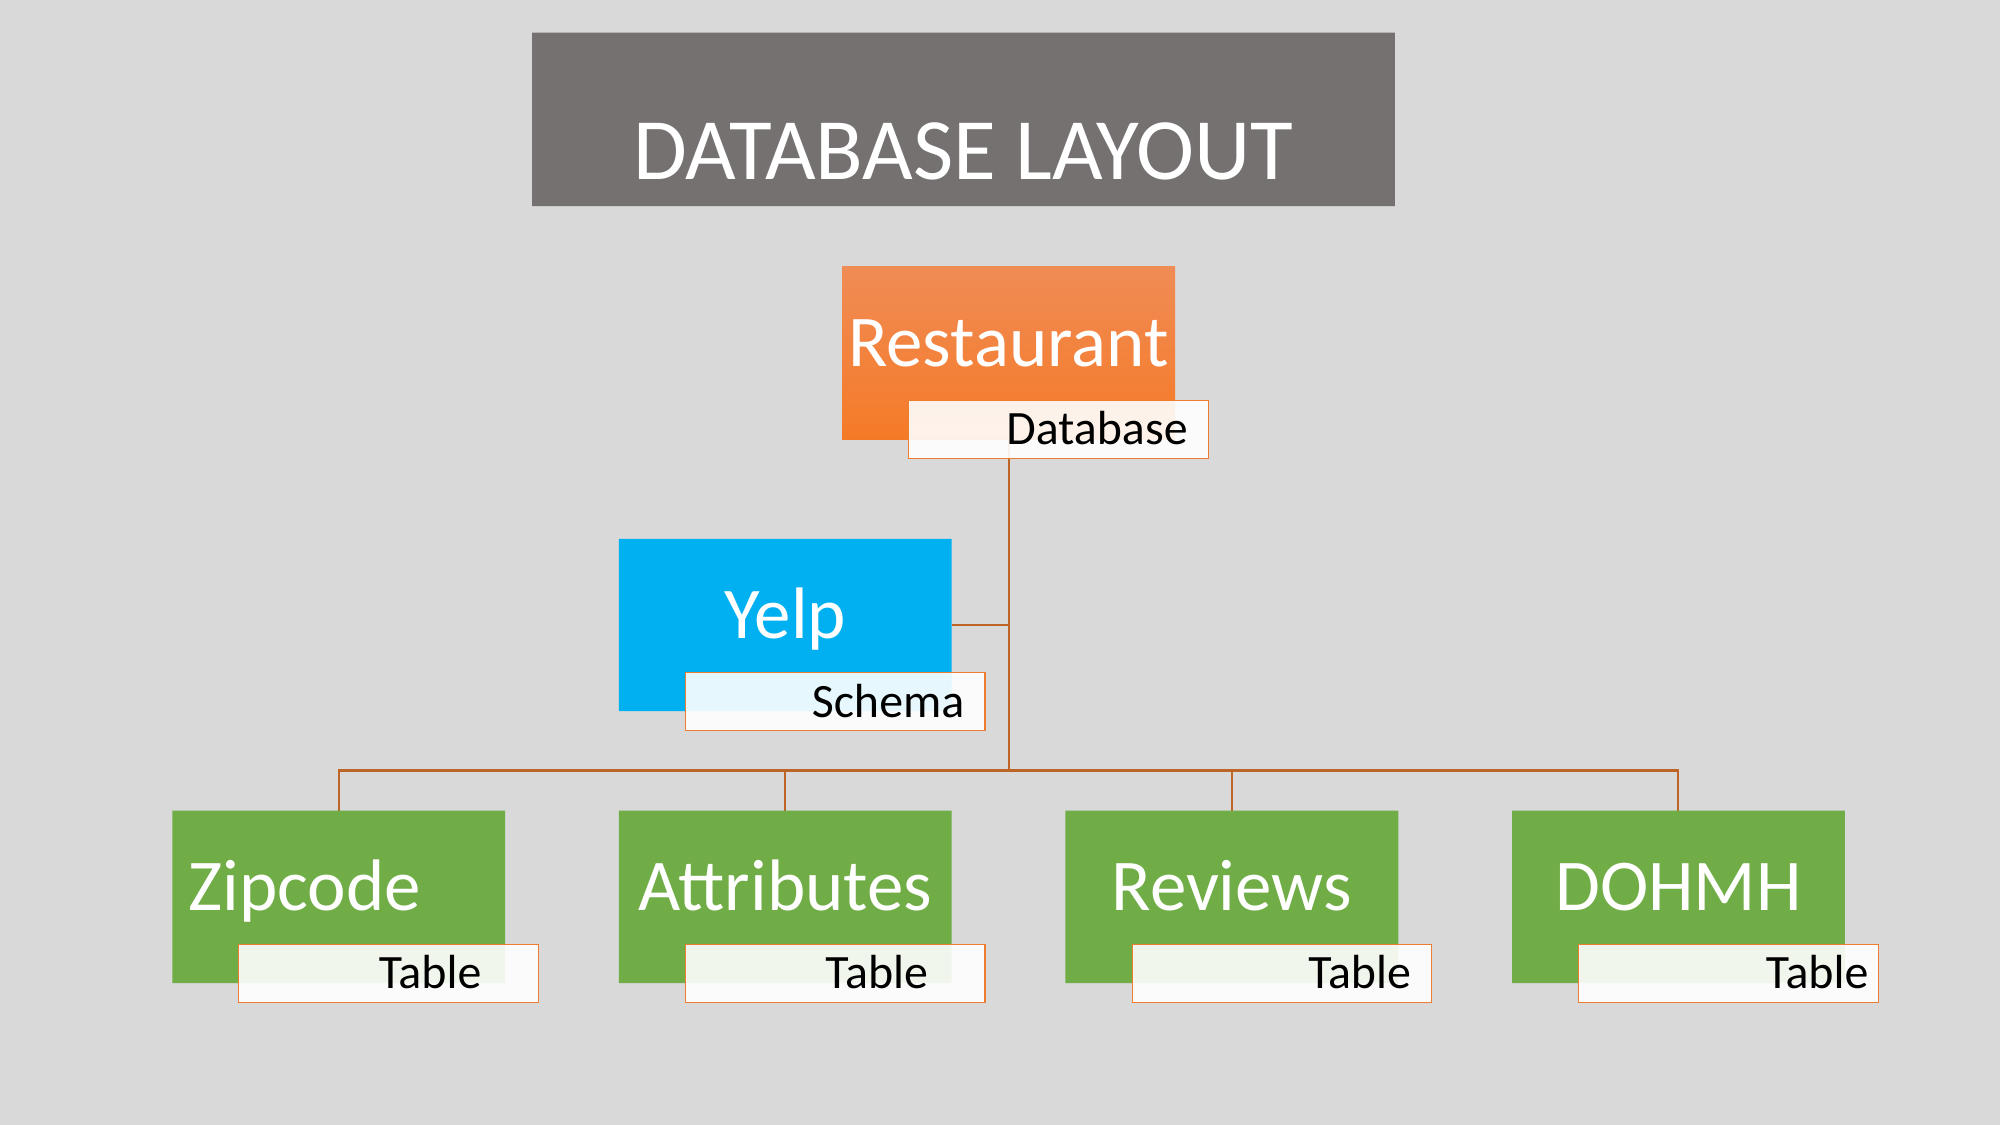

# DATABASE LAYOUT
Restaurant
Database
Zipcode
Table
Attributes
Table
Reviews
Table
DOHMH
Table
Yelp
Schema